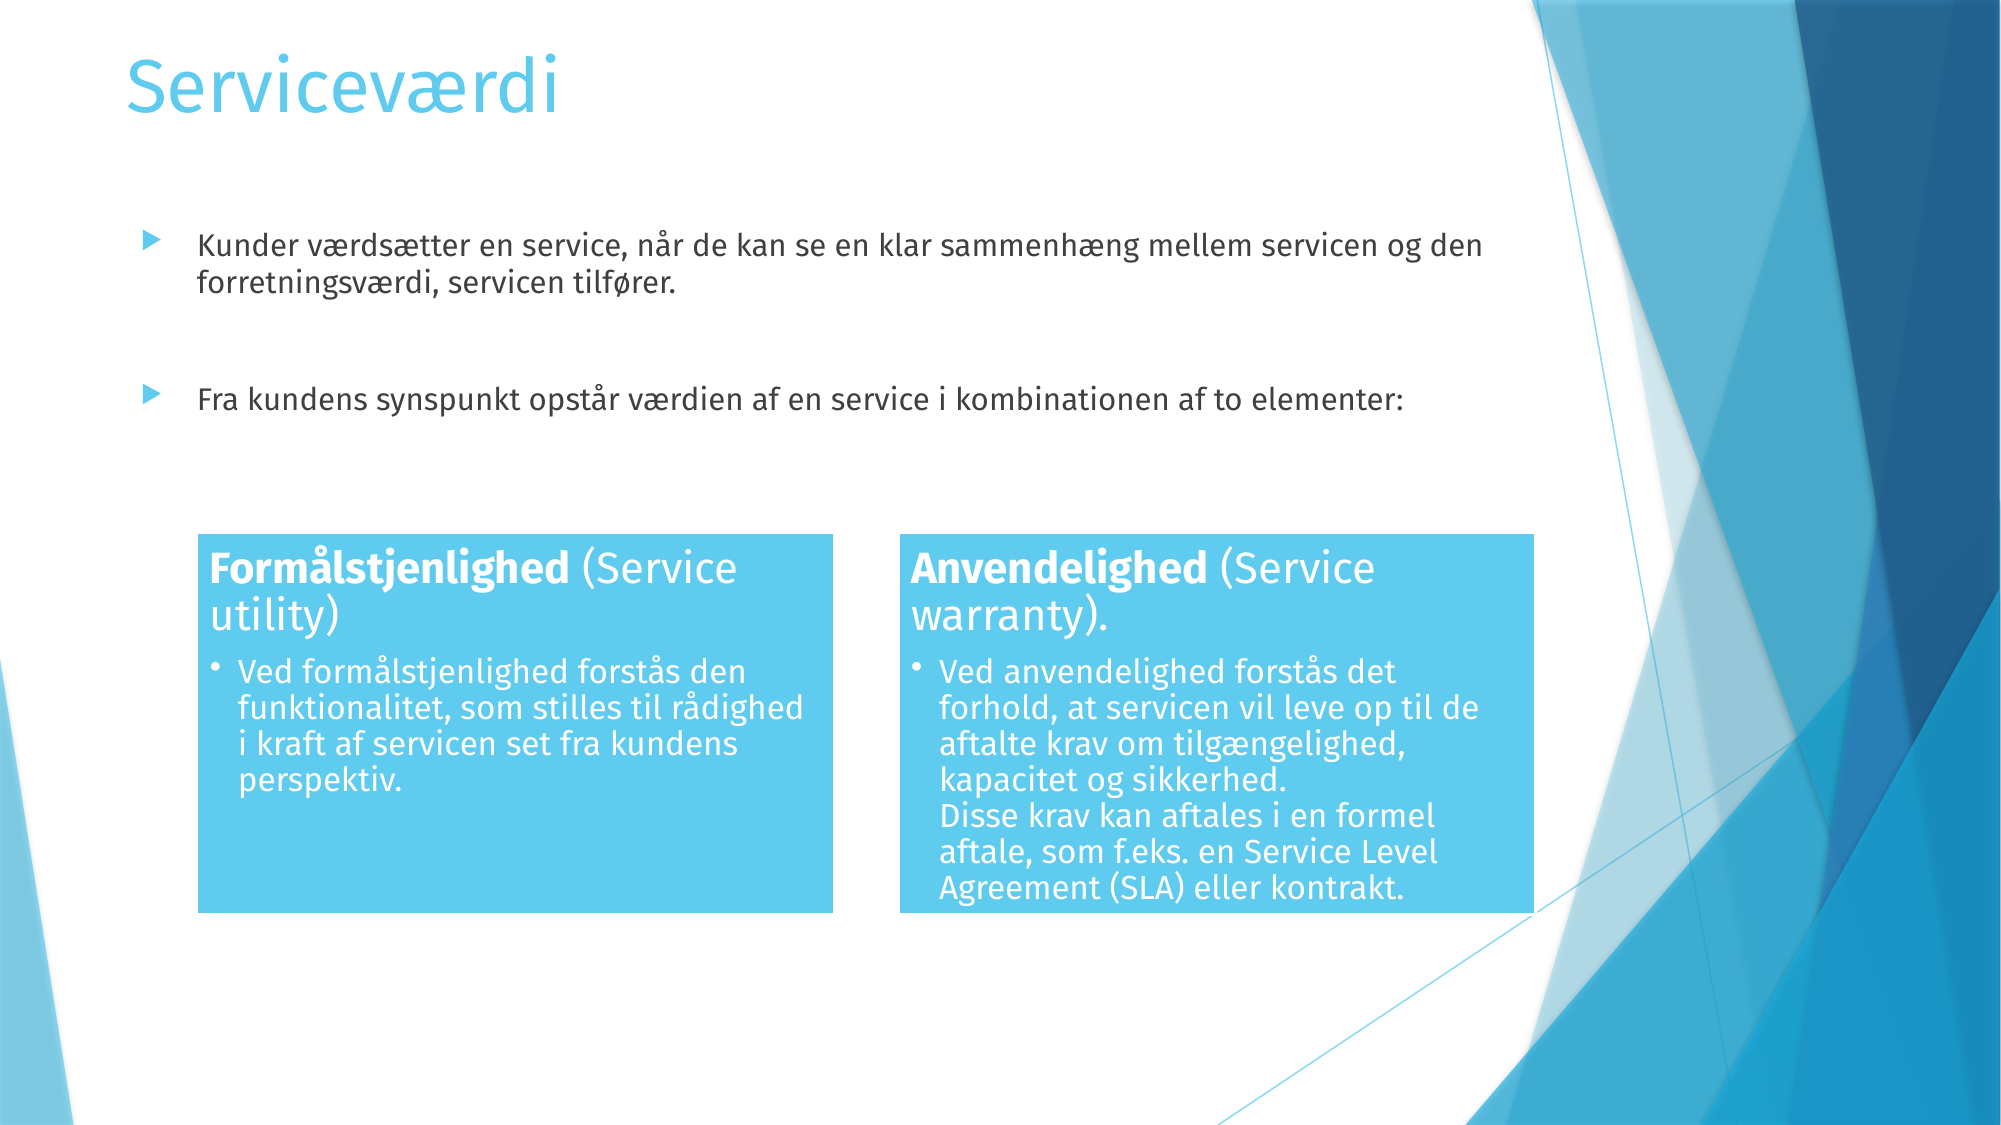

# Serviceværdi
Kunder værdsætter en service, når de kan se en klar sammenhæng mellem servicen og den forretningsværdi, servicen tilfører.

Fra kundens synspunkt opstår værdien af en service i kombinationen af to elementer:
Formålstjenlighed (Service utility)
Ved formålstjenlighed forstås den funktionalitet, som stilles til rådighed i kraft af servicen set fra kundens perspektiv.
Anvendelighed (Service warranty).
Ved anvendelighed forstås det forhold, at servicen vil leve op til de aftalte krav om tilgængelighed, kapacitet og sikkerhed.
Disse krav kan aftales i en formel aftale, som f.eks. en Service Level Agreement (SLA) eller kontrakt.